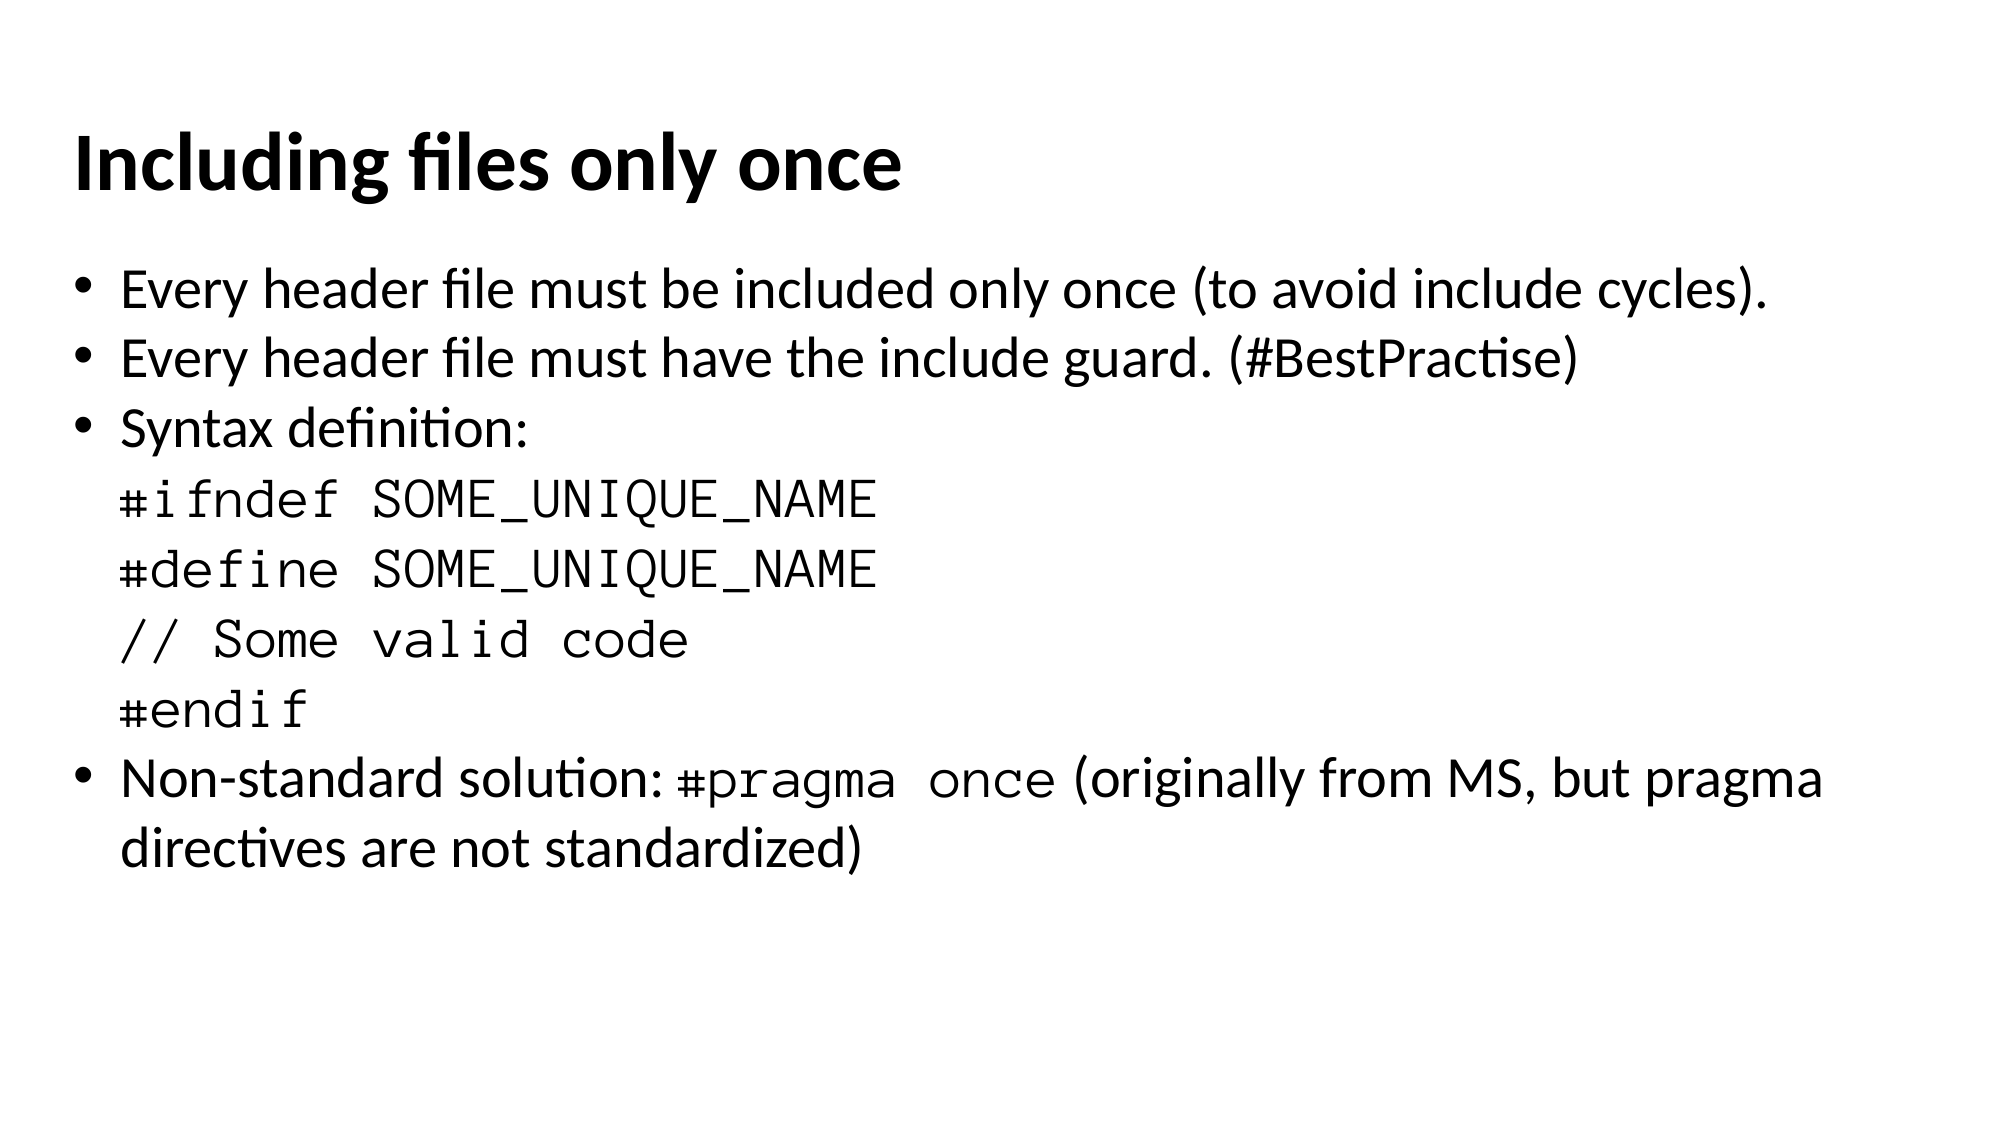

Including files only once
Every header file must be included only once (to avoid include cycles).
Every header file must have the include guard. (#BestPractise)
Syntax definition:
#ifndef SOME_UNIQUE_NAME
#define SOME_UNIQUE_NAME
// Some valid code
#endif
Non-standard solution: #pragma once (originally from MS, but pragma directives are not standardized)